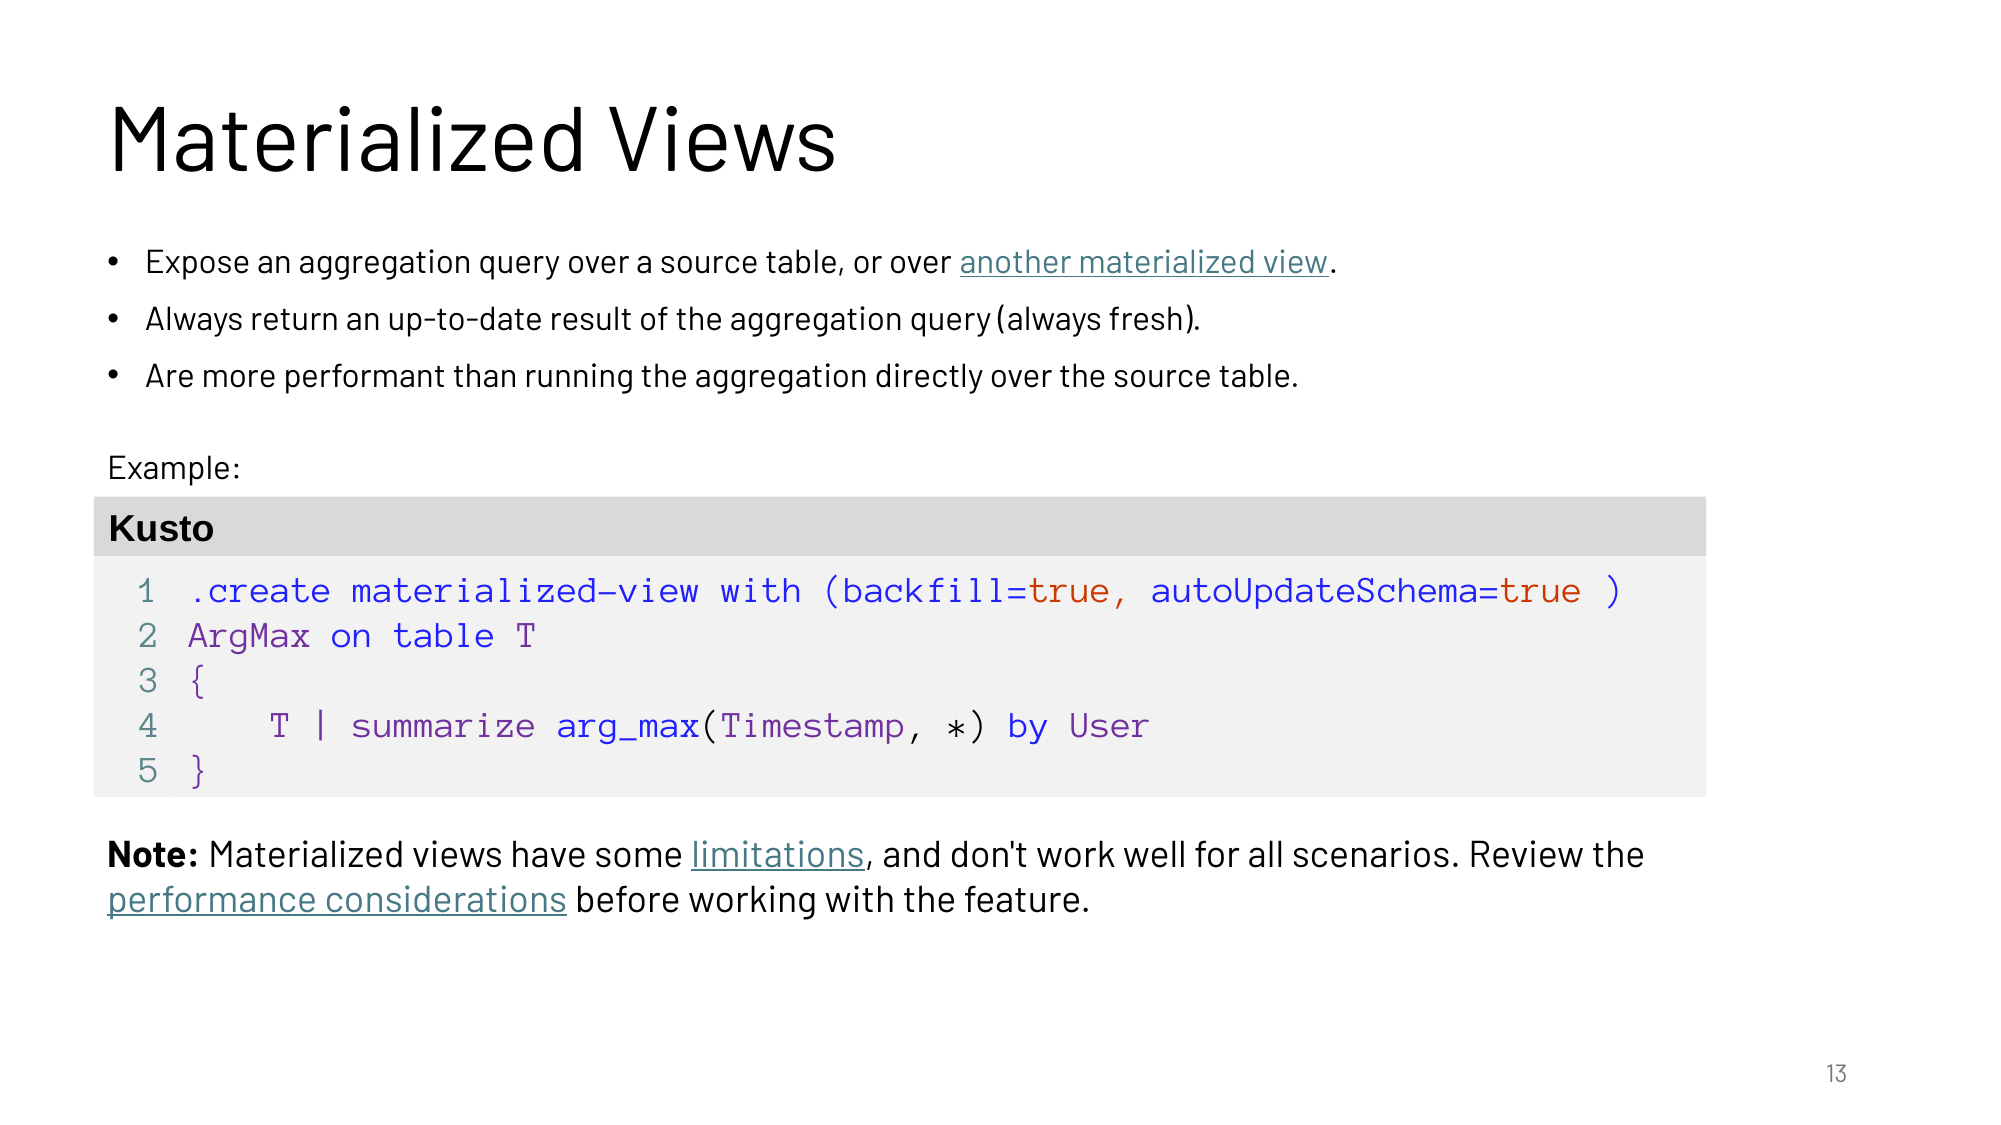

# Materialized Views
Expose an aggregation query over a source table, or over another materialized view.
Always return an up-to-date result of the aggregation query (always fresh).
Are more performant than running the aggregation directly over the source table.

Example:
Kusto
1
2
3
4
5
.create materialized-view with (backfill=true, autoUpdateSchema=true ) ArgMax on table T
{
    T | summarize arg_max(Timestamp, *) by User
}
Note: Materialized views have some limitations, and don't work well for all scenarios. Review the performance considerations before working with the feature.
13